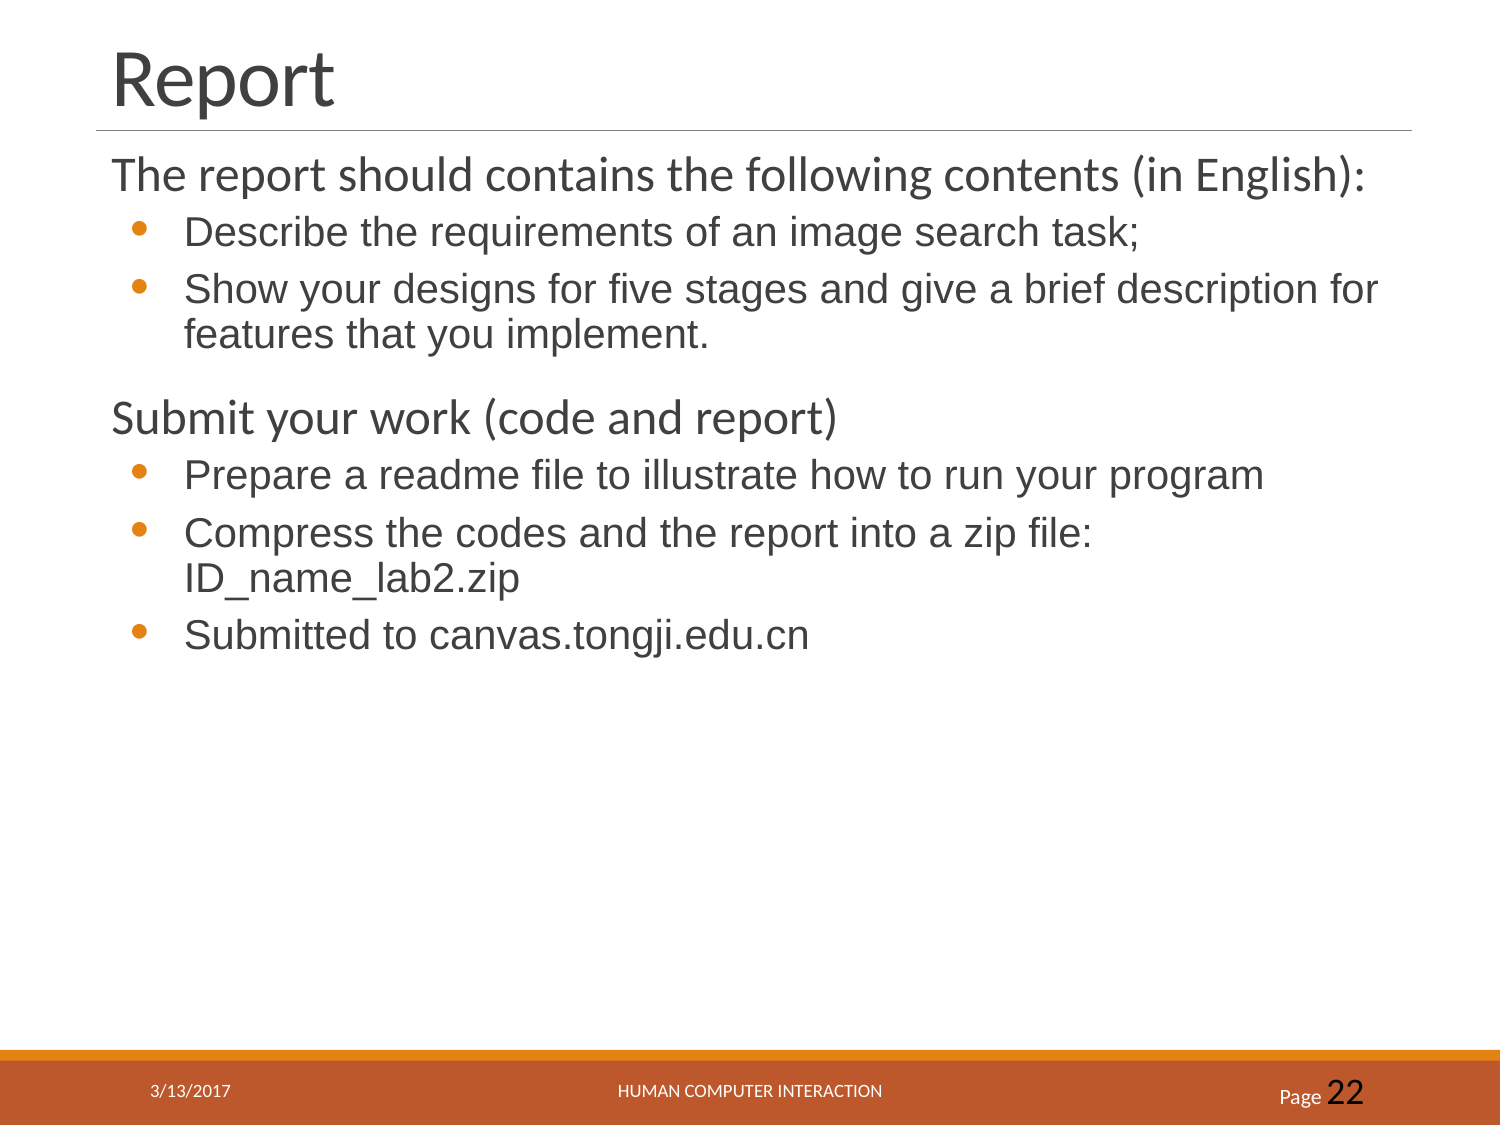

# Report
The report should contains the following contents (in English):
Describe the requirements of an image search task;
Show your designs for five stages and give a brief description for features that you implement.
Submit your work (code and report)
Prepare a readme file to illustrate how to run your program
Compress the codes and the report into a zip file: ID_name_lab2.zip
Submitted to canvas.tongji.edu.cn
3/13/2017
HUMAN COMPUTER INTERACTION
Page 22